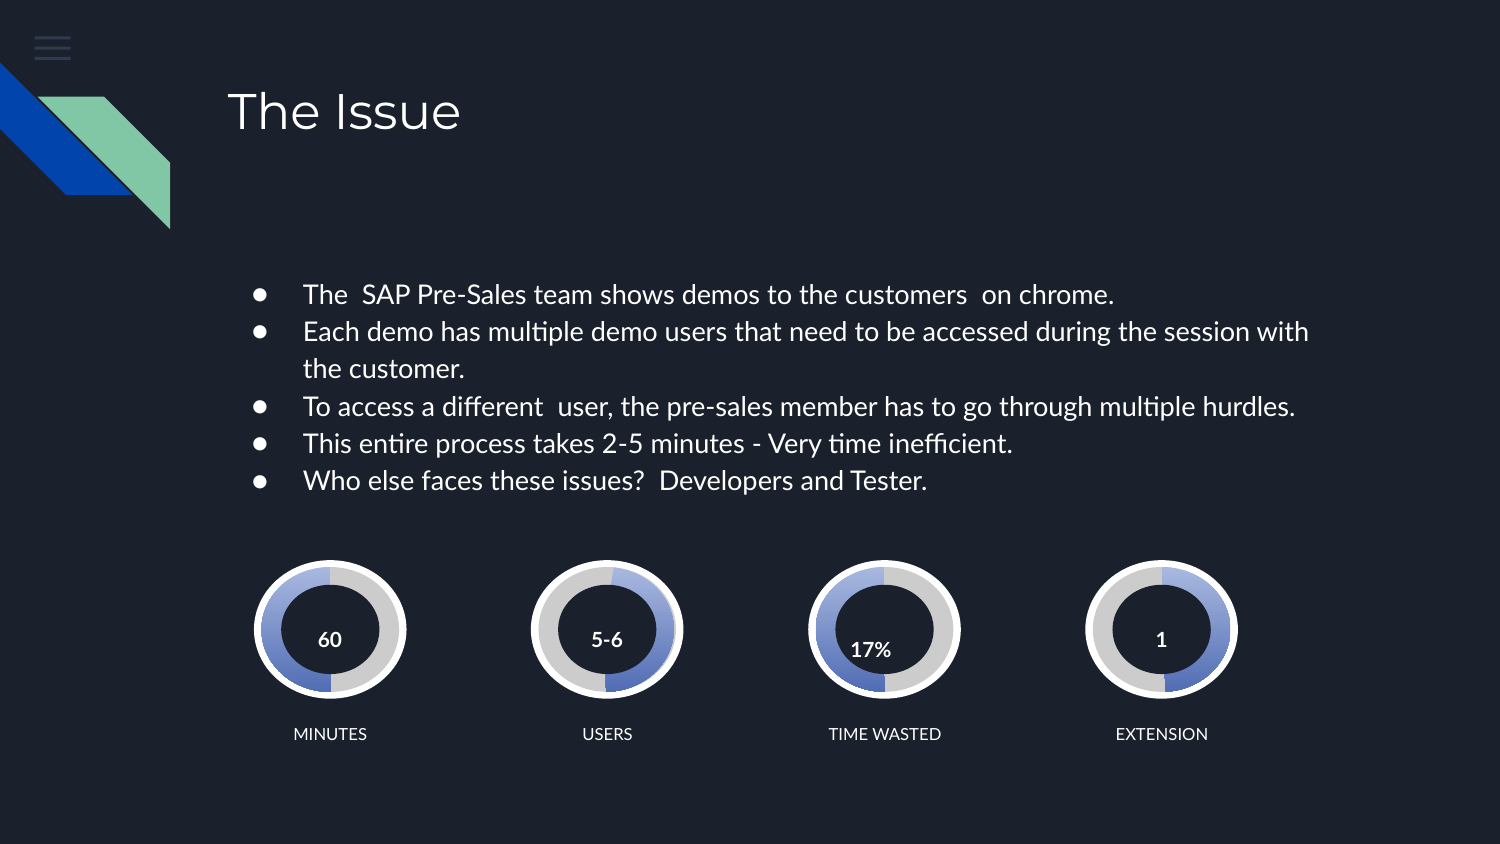

# The Issue
The  SAP Pre-Sales team shows demos to the customers  on chrome.
Each demo has multiple demo users that need to be accessed during the session with the customer.
To access a different  user, the pre-sales member has to go through multiple hurdles.
This entire process takes 2-5 minutes - Very time inefficient.
Who else faces these issues?  Developers and Tester.

   17%
60

5-6

1

MINUTES
USERS
TIME WASTED
EXTENSION